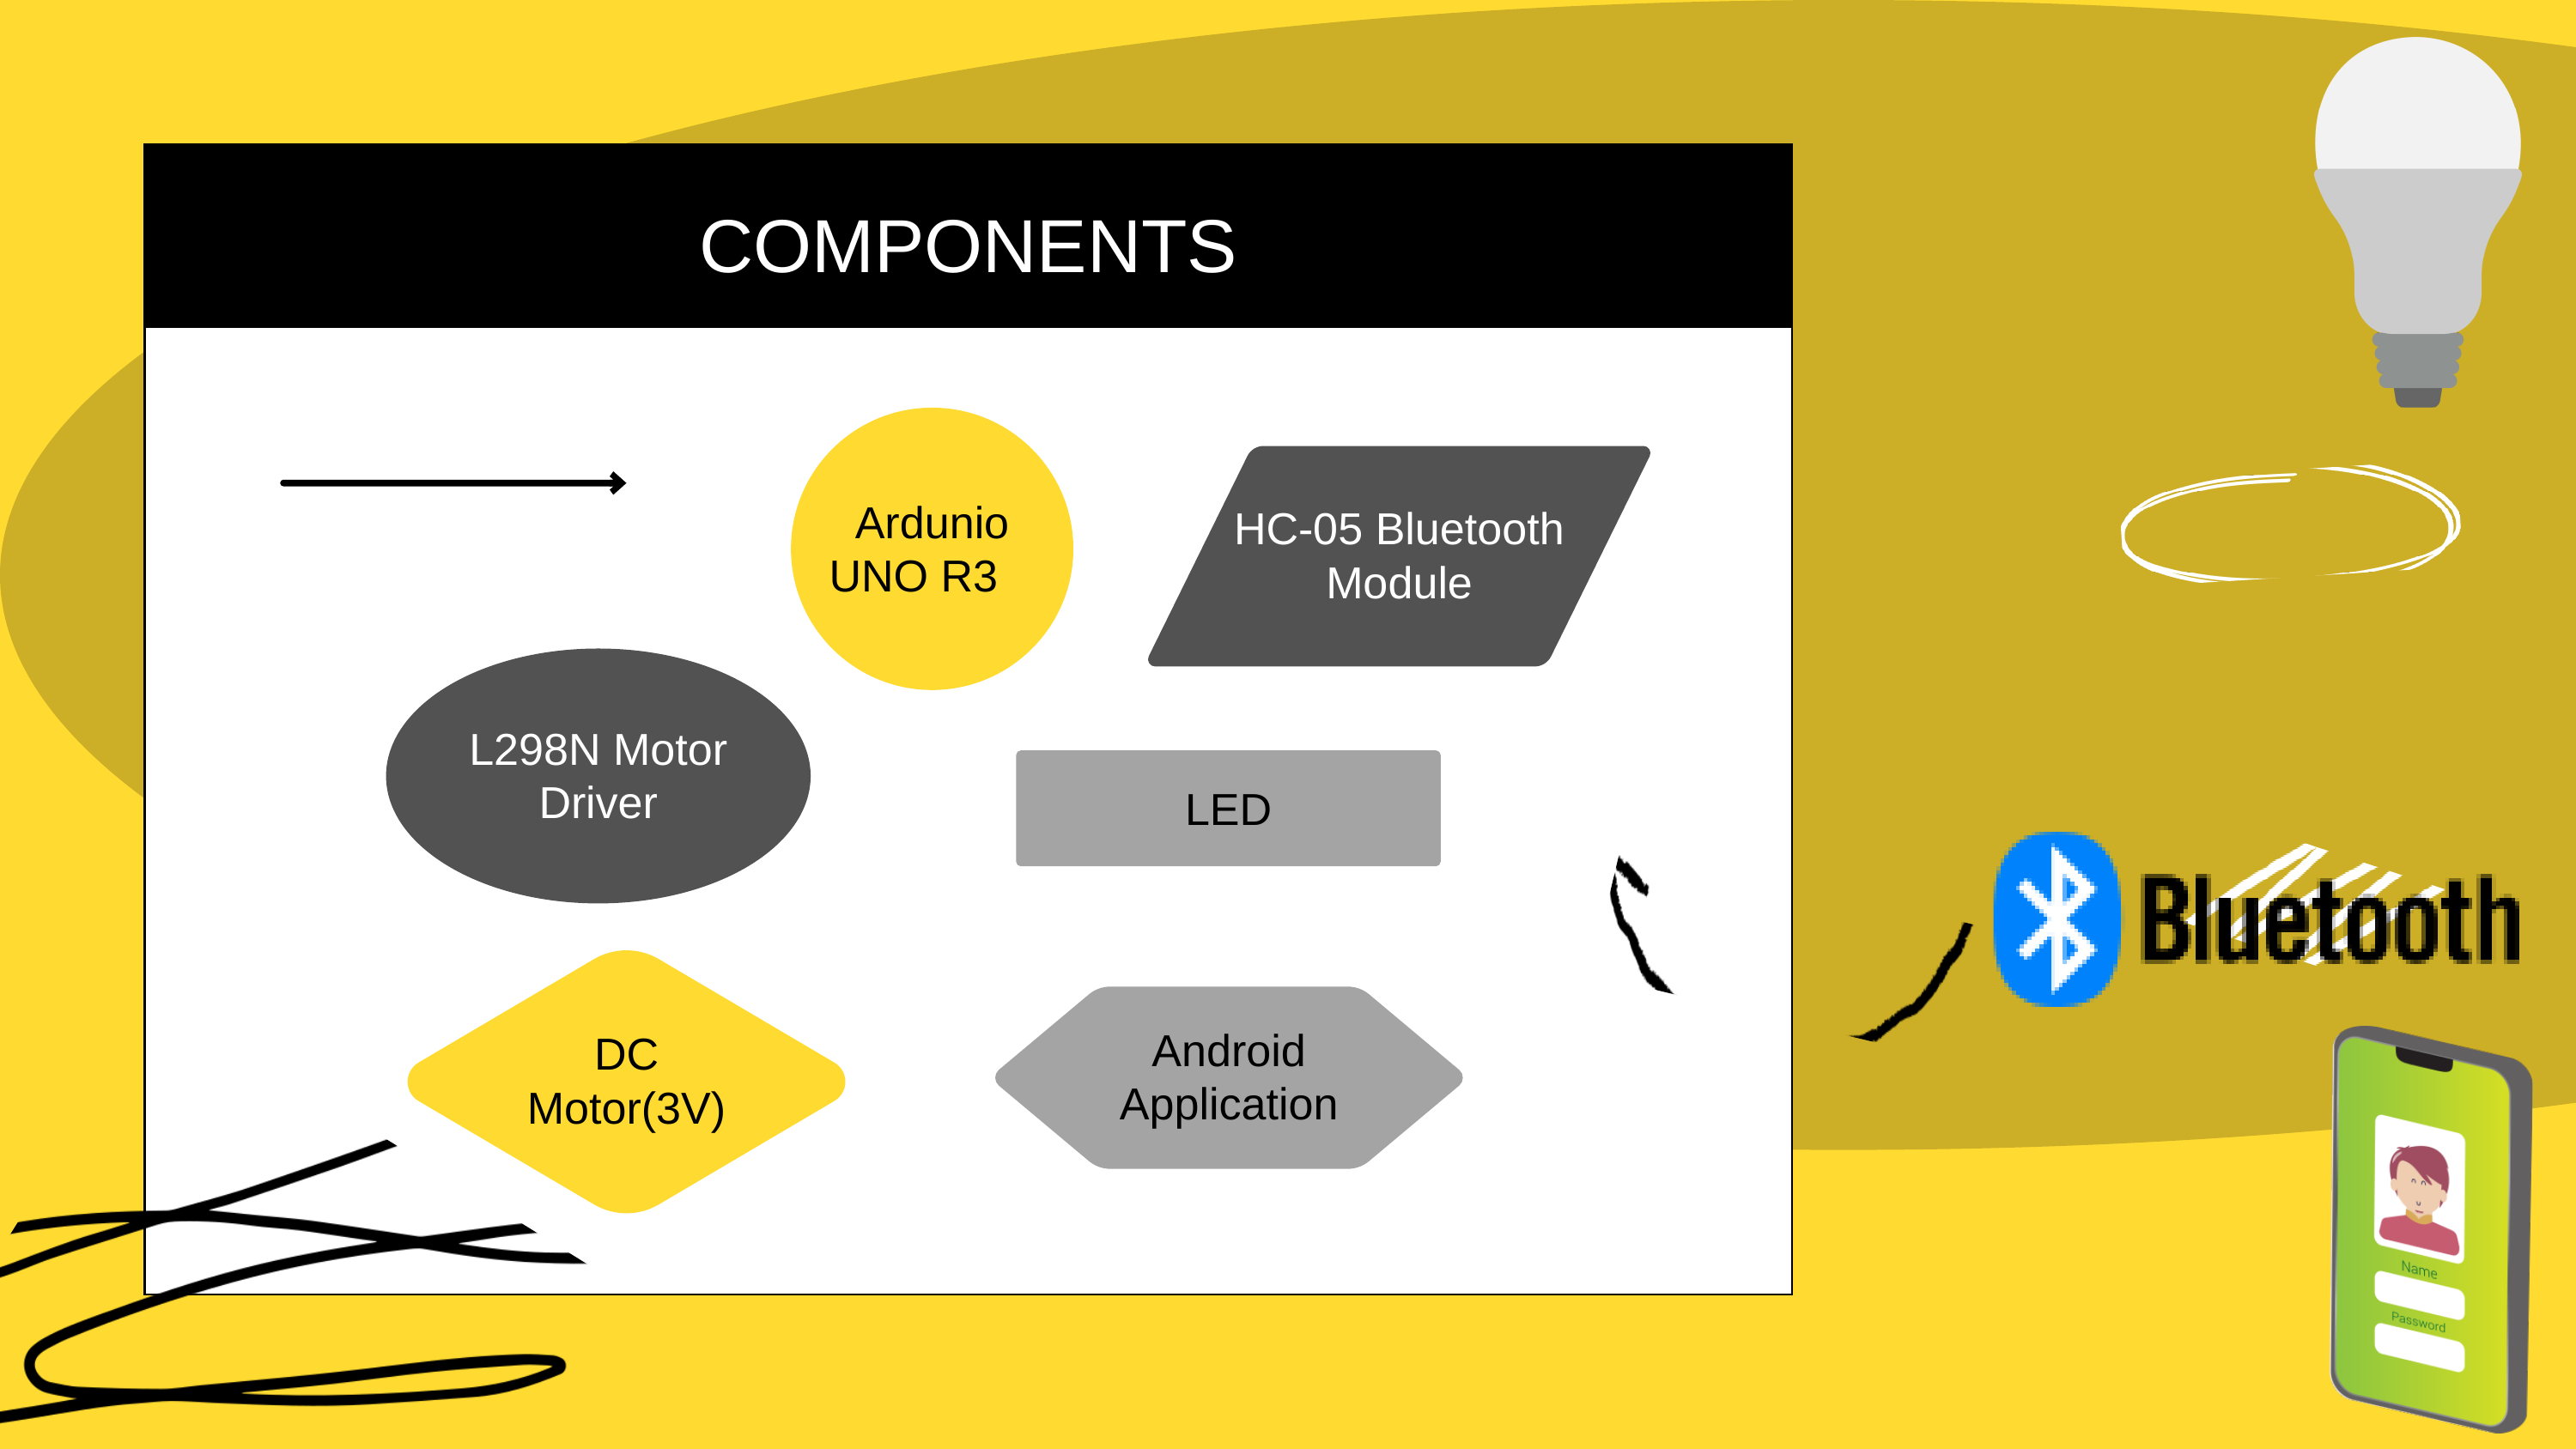

| COMPONENTS |
| --- |
|  |

Ardunio UNO R3

HC-05 Bluetooth Module

L298N Motor Driver

LED

DC Motor(3V)

Android Application